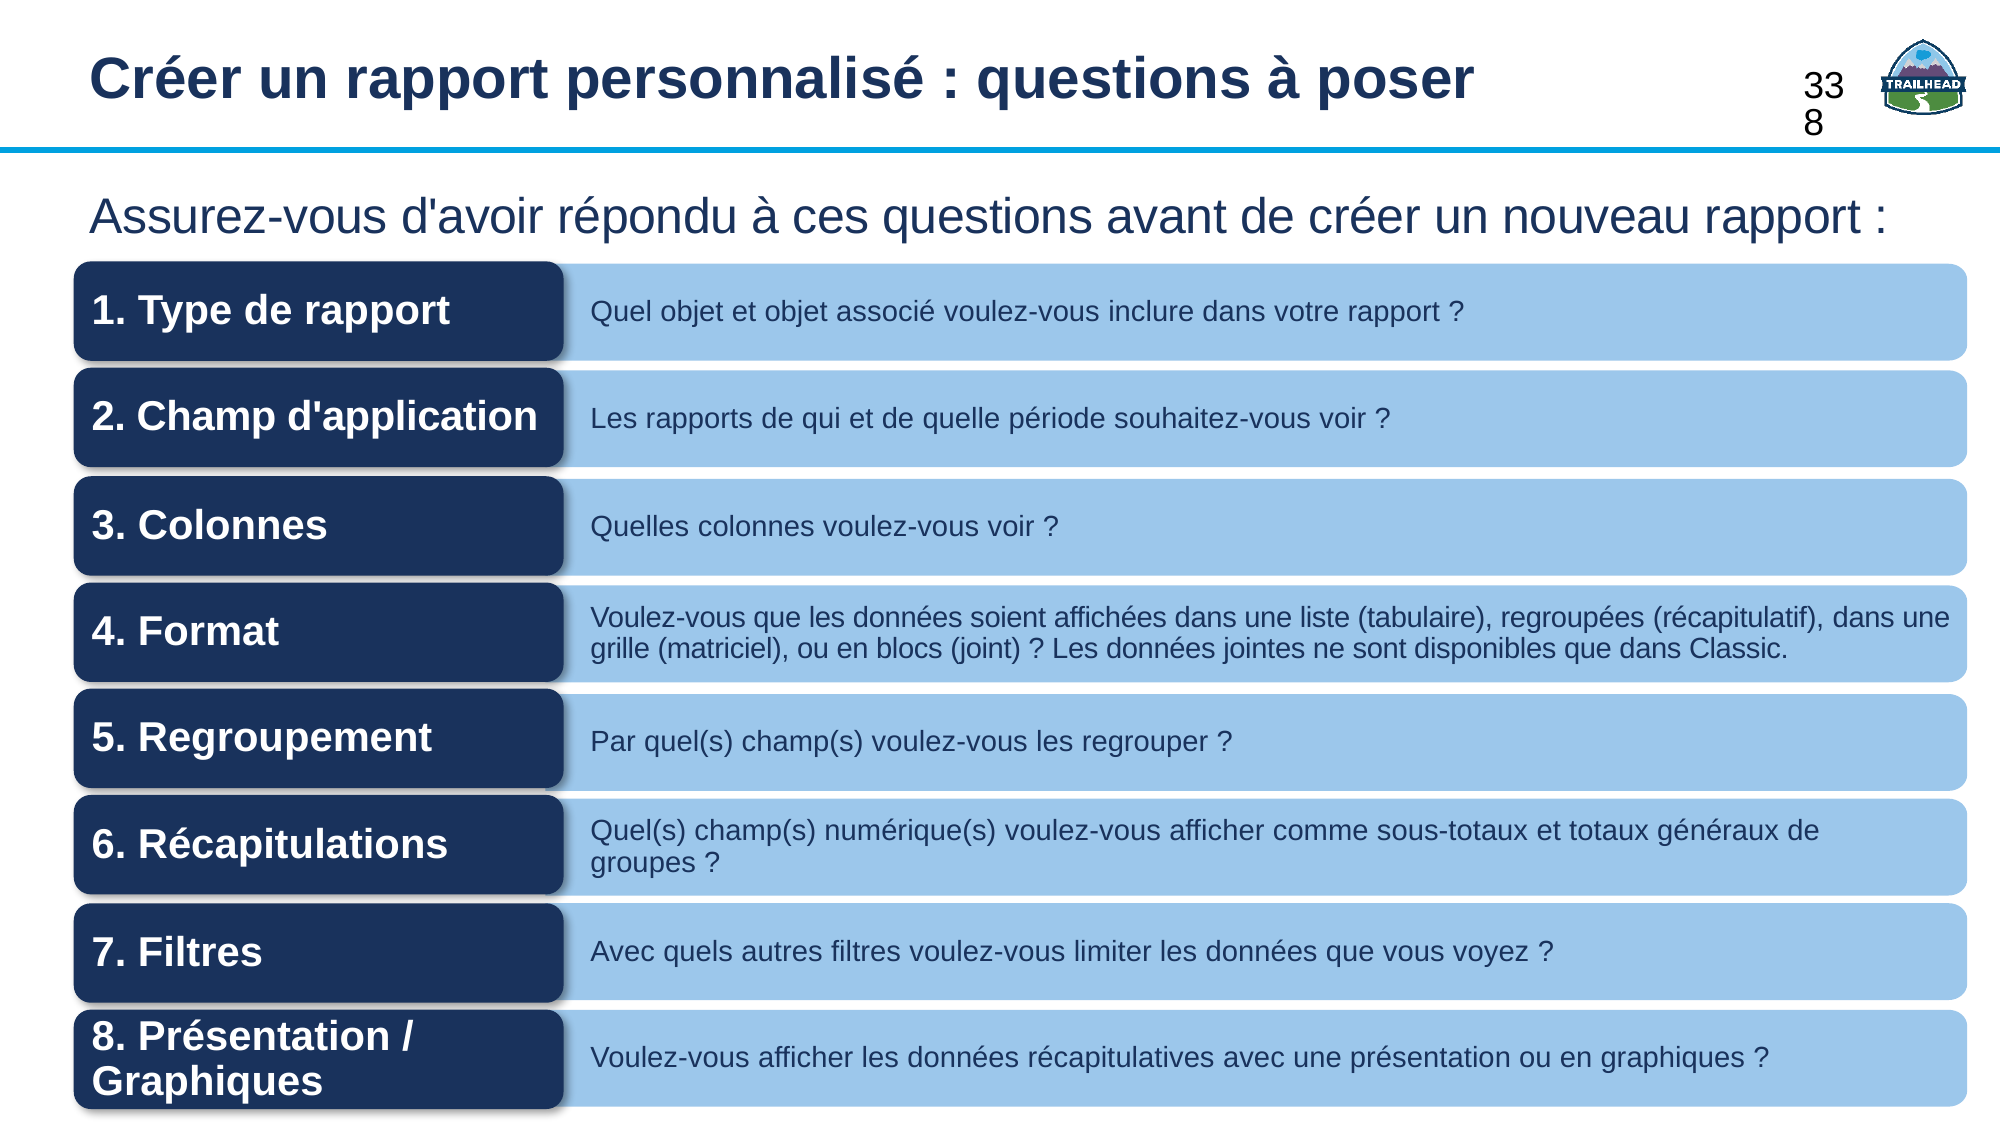

Créer un rapport personnalisé : questions à poser
338
Assurez-vous d'avoir répondu à ces questions avant de créer un nouveau rapport :

1. Type de rapport
Quel objet et objet associé voulez-vous inclure dans votre rapport ?
2. Champ d'application
Les rapports de qui et de quelle période souhaitez-vous voir ?
3. Colonnes
Quelles colonnes voulez-vous voir ?
4. Format
Voulez-vous que les données soient affichées dans une liste (tabulaire), regroupées (récapitulatif), dans une grille (matriciel), ou en blocs (joint) ? Les données jointes ne sont disponibles que dans Classic.
5. Regroupement
Par quel(s) champ(s) voulez-vous les regrouper ?
6. Récapitulations
Quel(s) champ(s) numérique(s) voulez-vous afficher comme sous-totaux et totaux généraux de groupes ?
Avec quels autres filtres voulez-vous limiter les données que vous voyez ?
7. Filtres
Voulez-vous afficher les données récapitulatives avec une présentation ou en graphiques ?
8. Présentation / Graphiques